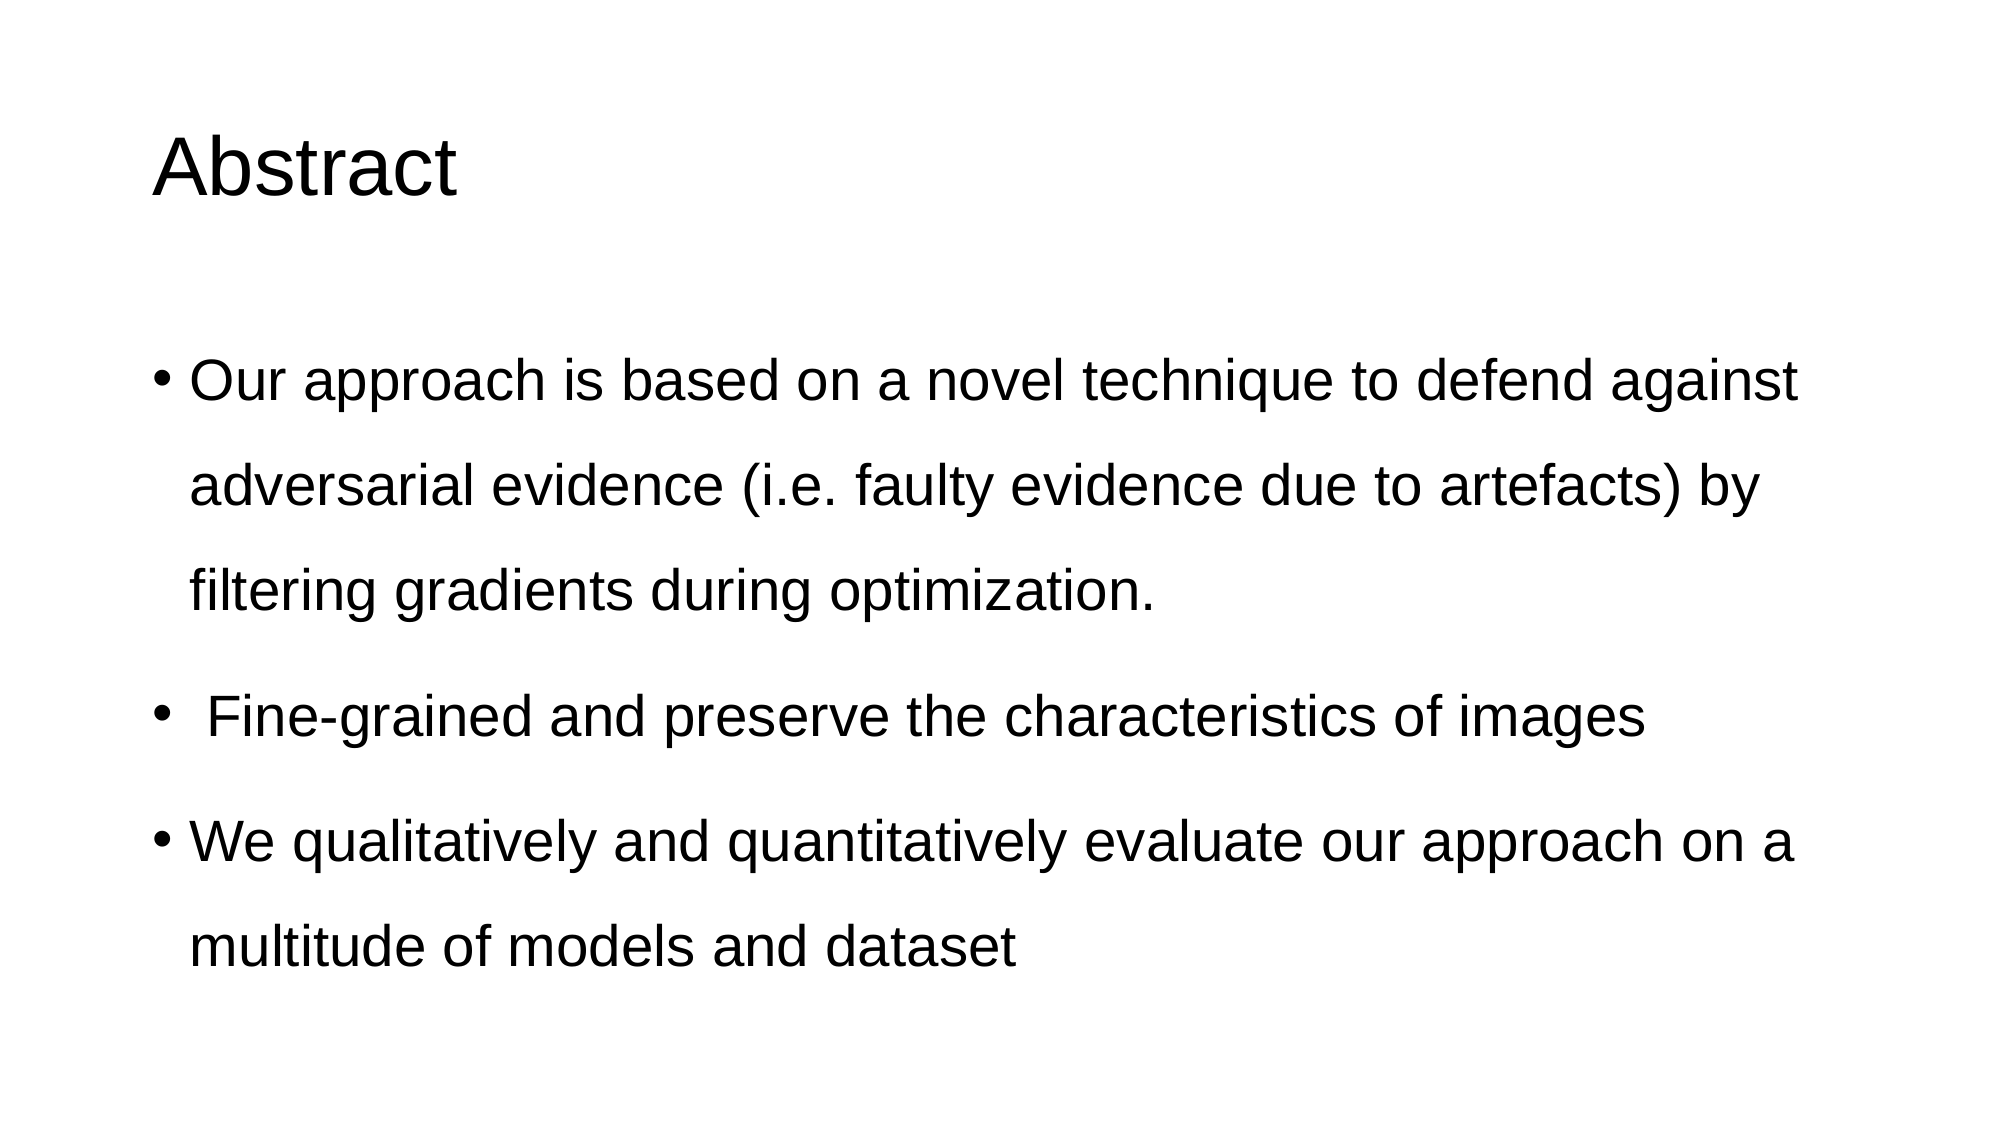

# Abstract
Our approach is based on a novel technique to defend against adversarial evidence (i.e. faulty evidence due to artefacts) by filtering gradients during optimization.
 Fine-grained and preserve the characteristics of images
We qualitatively and quantitatively evaluate our approach on a multitude of models and dataset